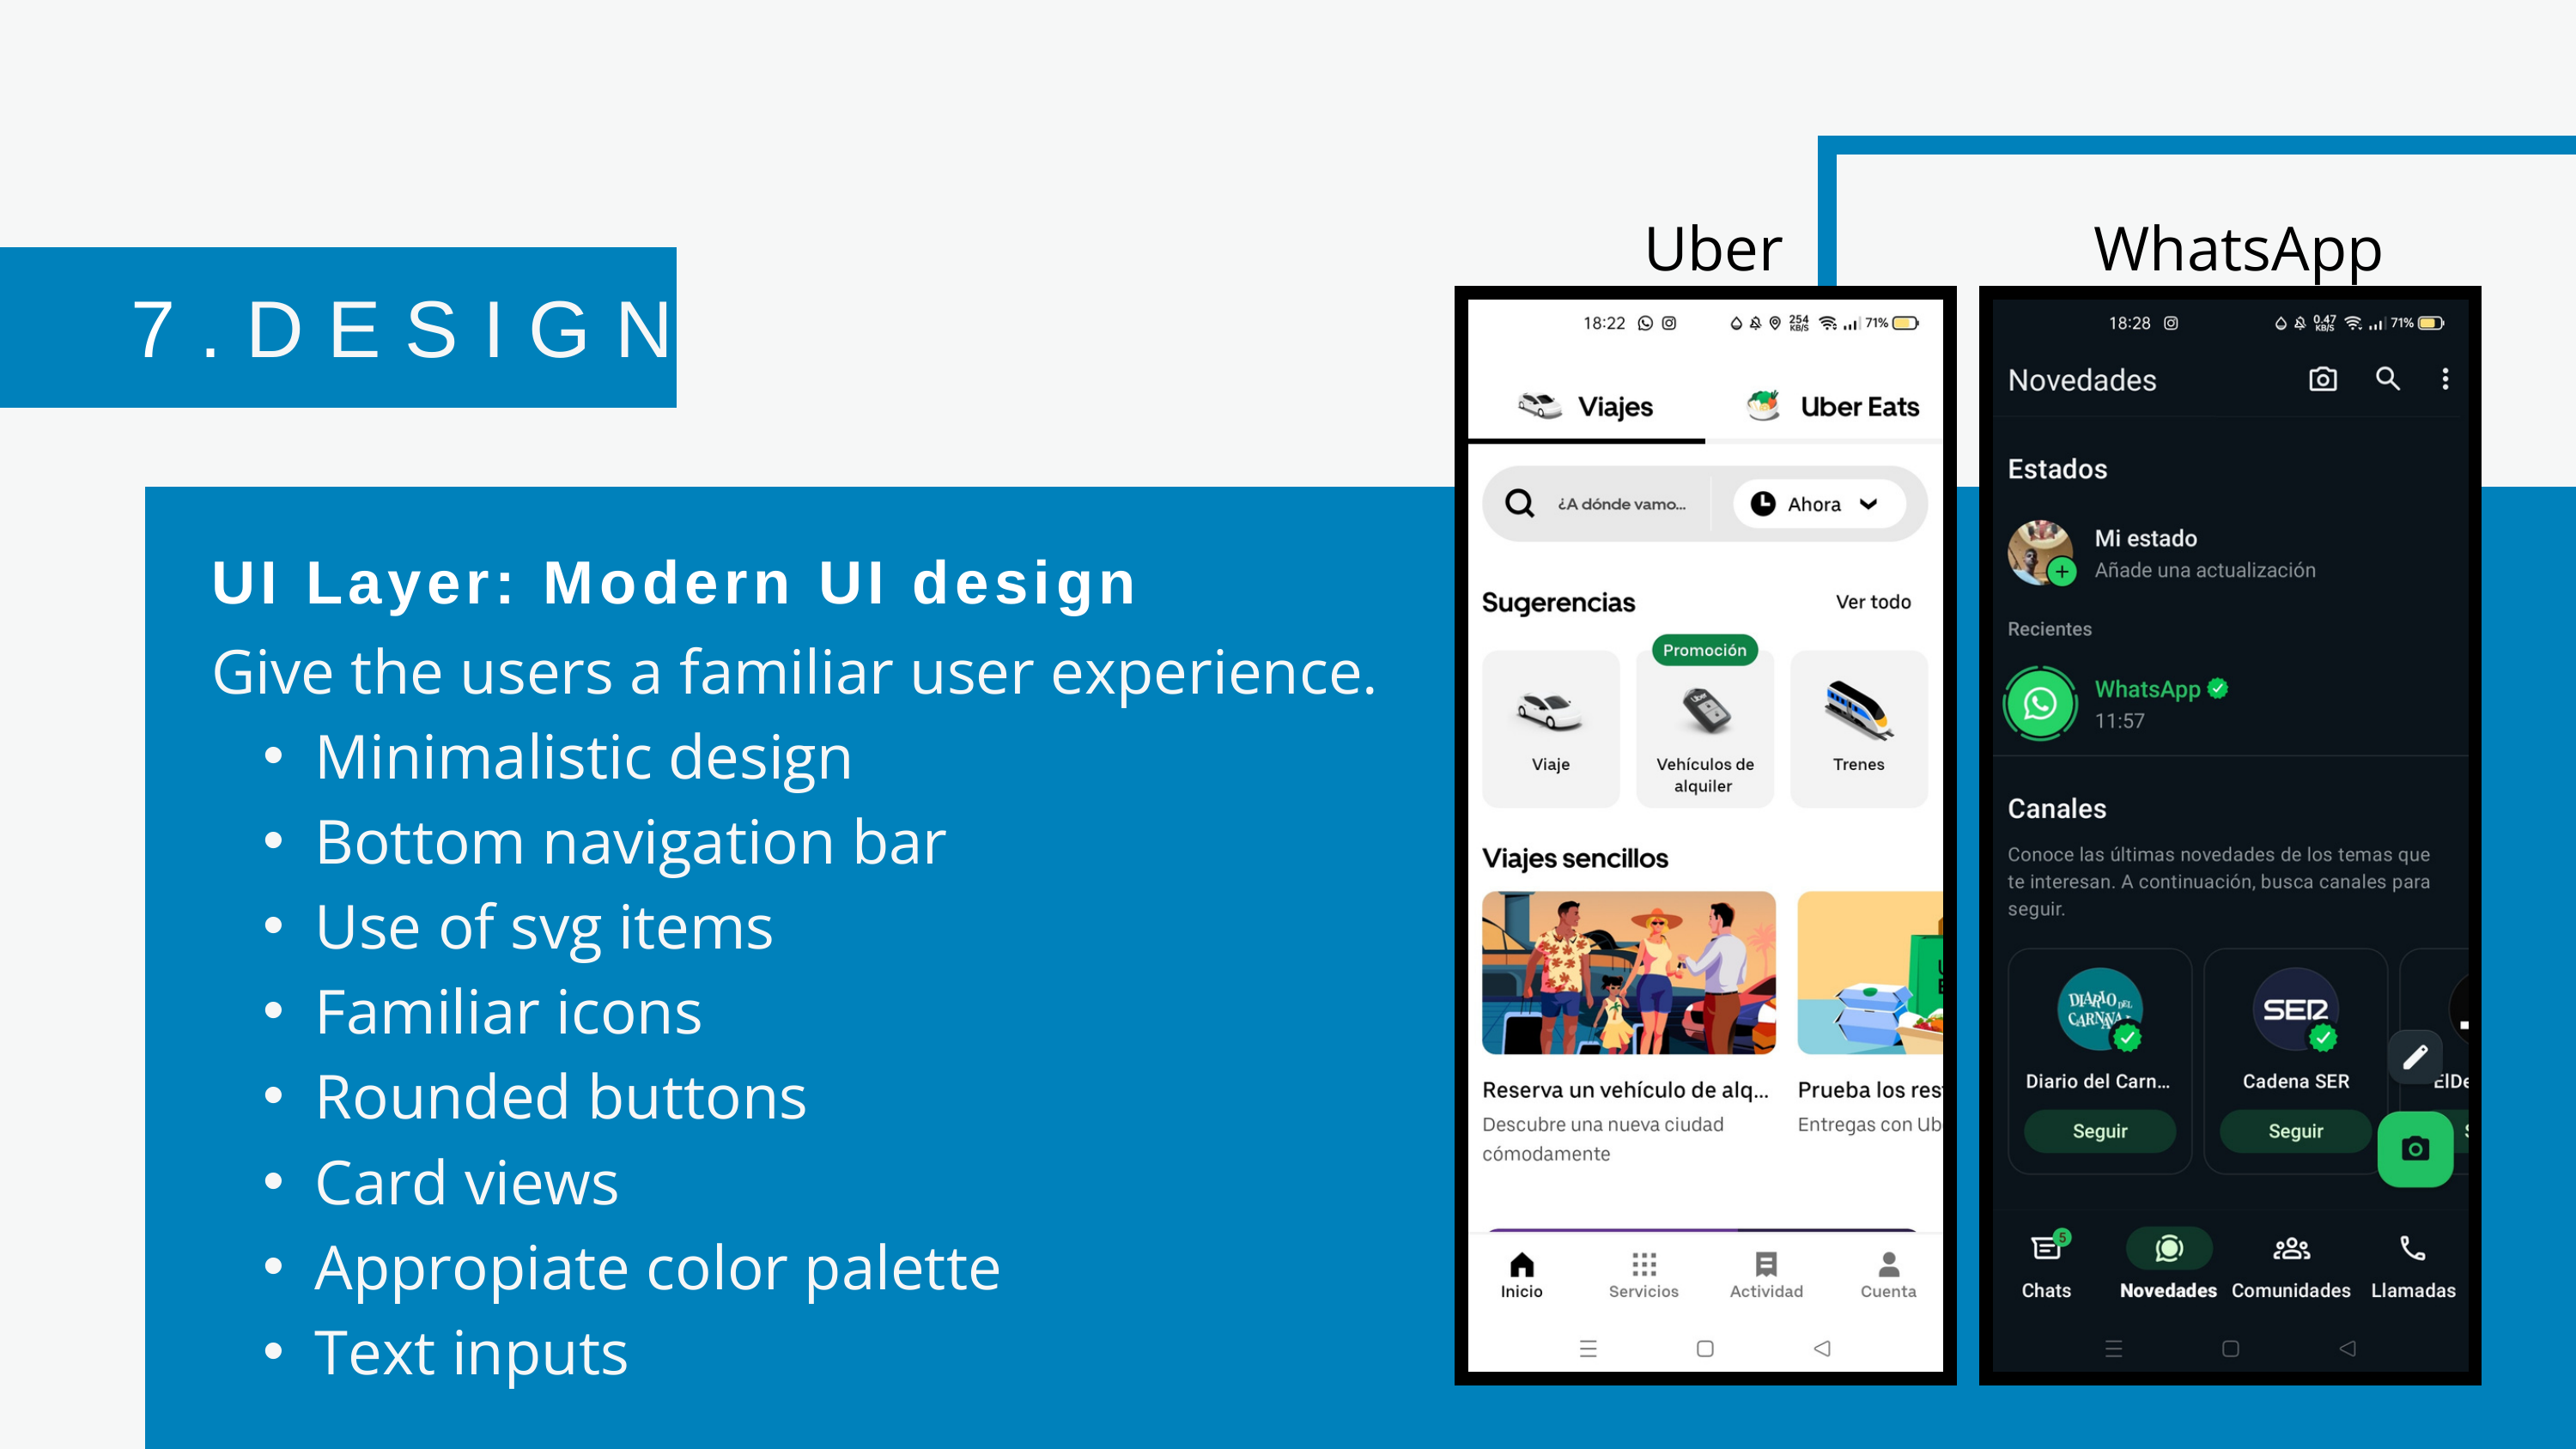

Uber
WhatsApp

7.DESIGN

UI Layer: Modern UI design
Give the users a familiar user experience.
Minimalistic design
Bottom navigation bar
Use of svg items
Familiar icons
Rounded buttons
Card views
Appropiate color palette
Text inputs